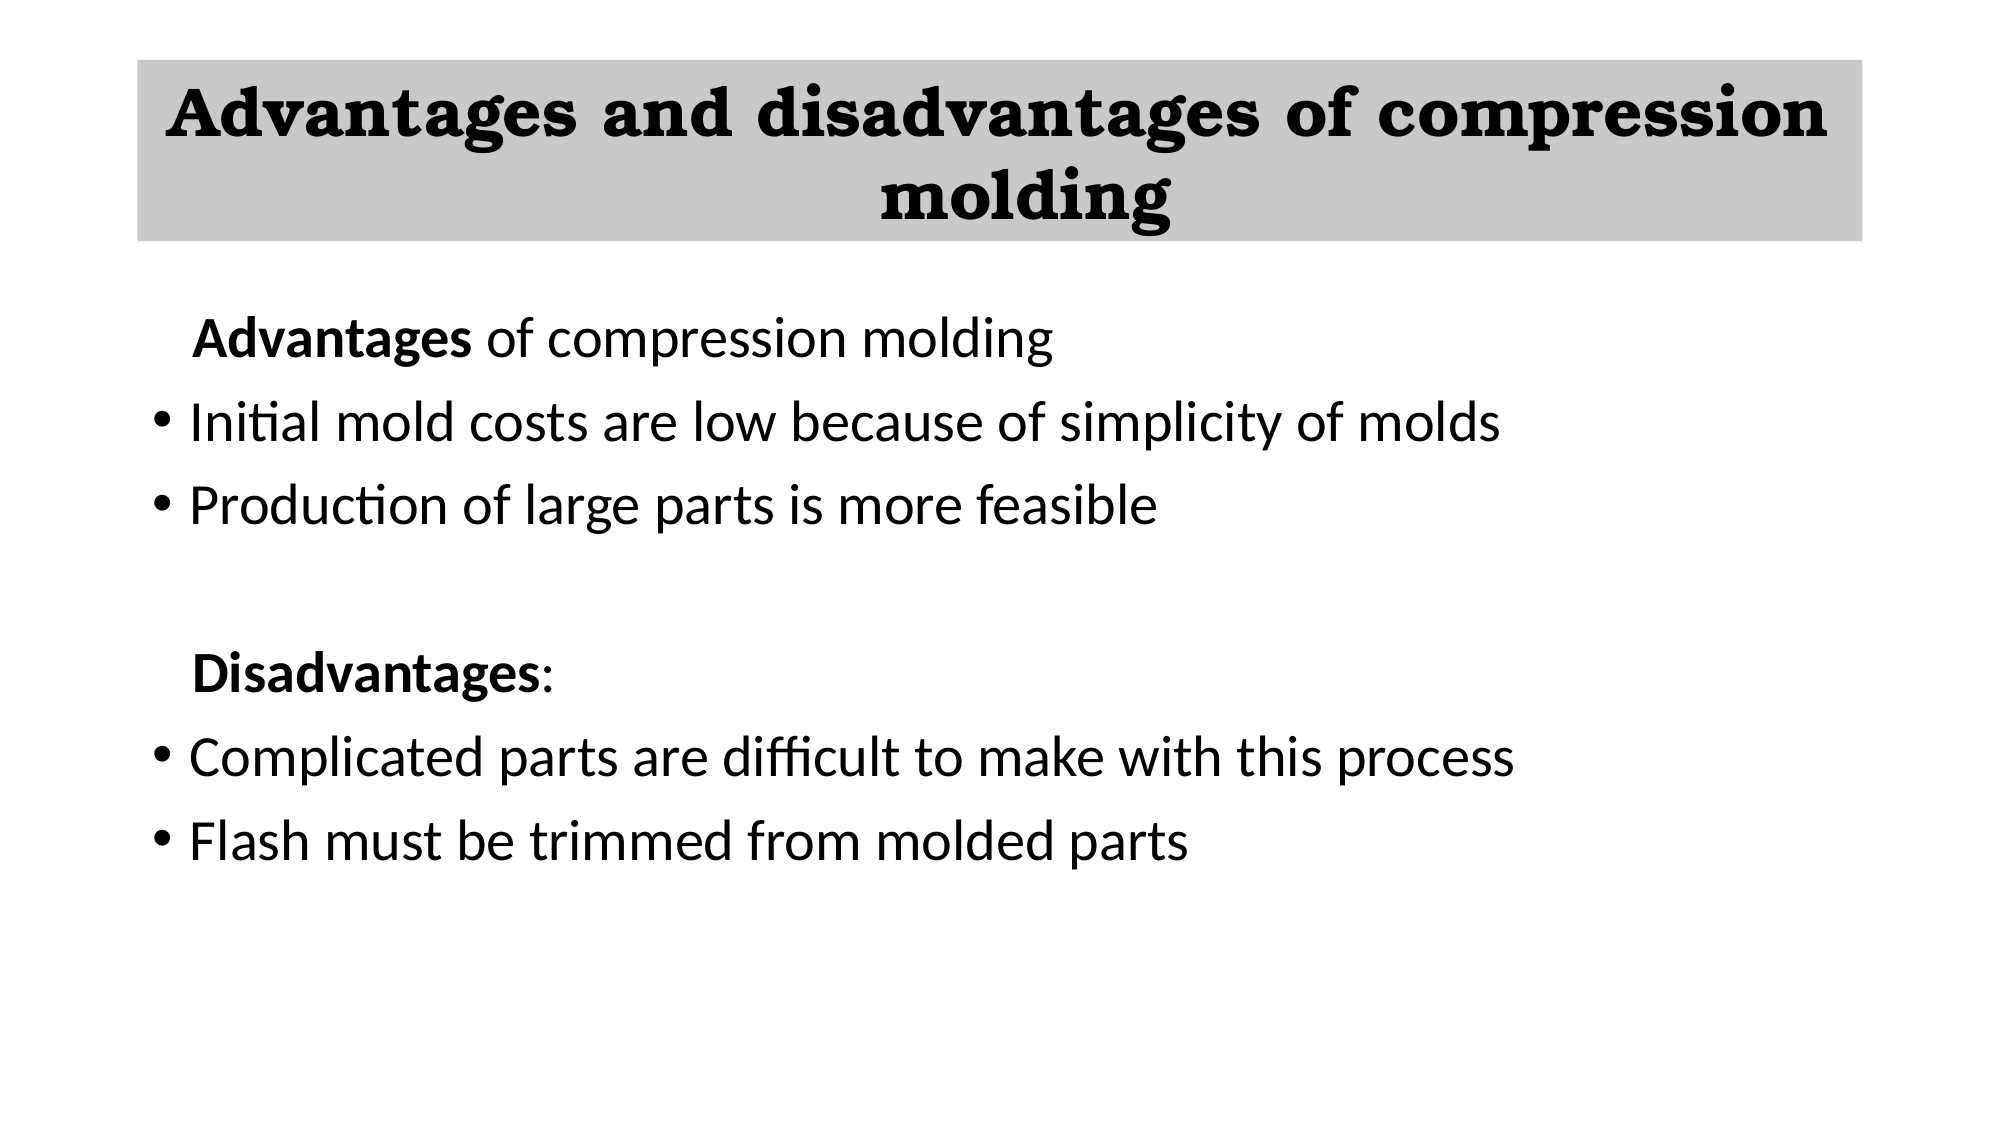

# Advantages and disadvantages of compression molding
   Advantages of compression molding
Initial mold costs are low because of simplicity of molds
Production of large parts is more feasible

   Disadvantages:
Complicated parts are difficult to make with this process
Flash must be trimmed from molded parts